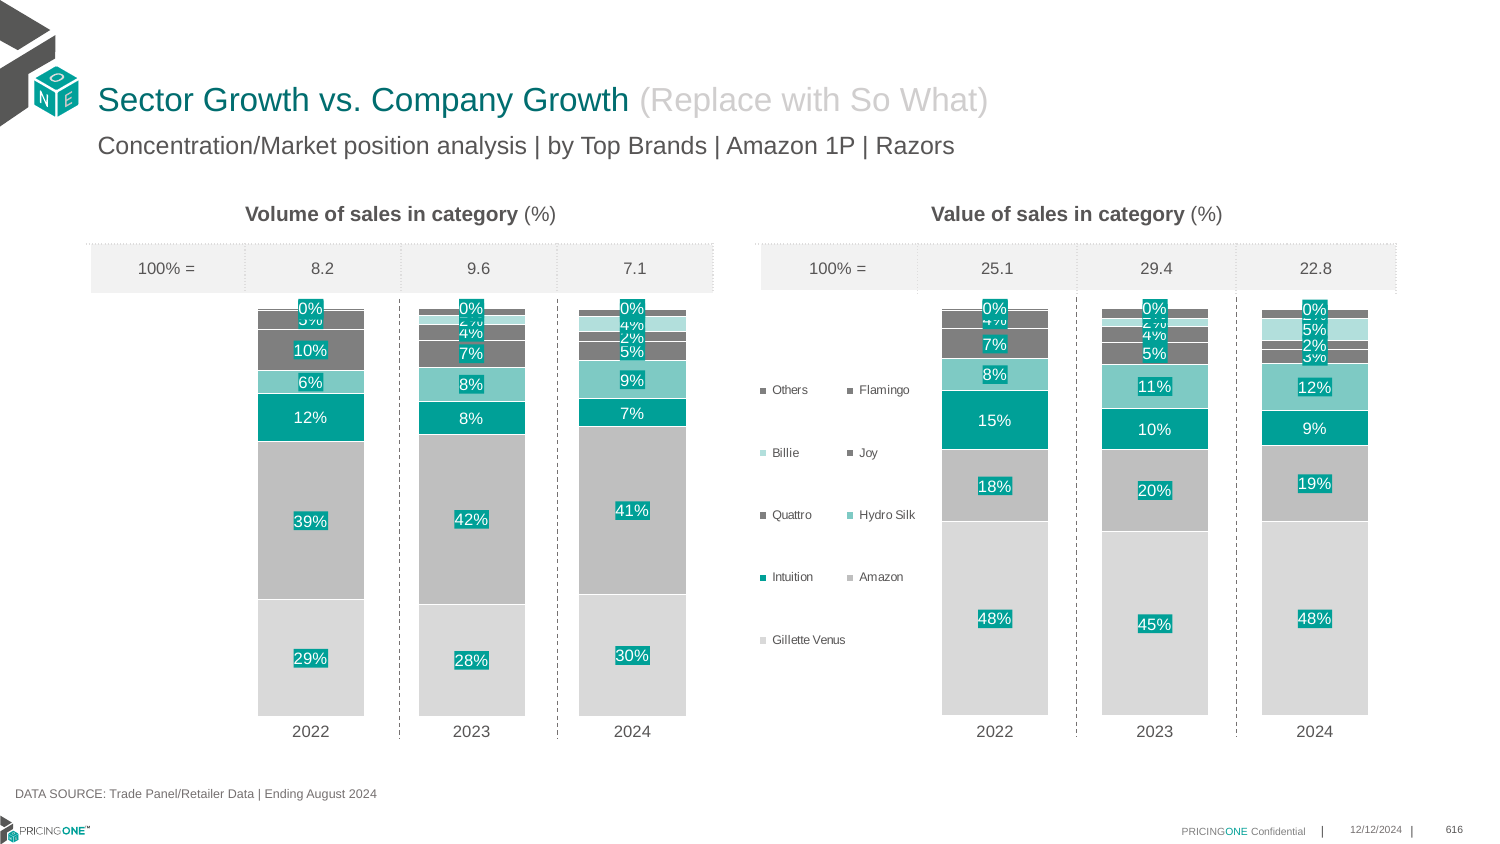

# Sector Growth vs. Company Growth (Replace with So What)
Concentration/Market position analysis | by Top Brands | Amazon 1P | Razors
| Volume of sales in category (%) |  |  |  |
| --- | --- | --- | --- |
| 100% = | 8.2 | 9.6 | 7.1 |
| Value of sales in category (%) |  |  |  |
| --- | --- | --- | --- |
| 100% = | 25.1 | 29.4 | 22.8 |

### Chart

| Category | Gillette Venus | Amazon | Intuition | Hydro Silk | Quattro | Joy | Billie | Flamingo | Others |
|---|---|---|---|---|---|---|---|---|---|
| 2022 | 0.28552598249611 | 0.3878312336873989 | 0.11772248827532744 | 0.05571280739090912 | 0.101747401823247 | 0.04651096427796879 | 0.0 | 0.004949122049038772 | 0.0 |
| 2023 | 0.27518640033828673 | 0.415689677073218 | 0.08086551012938131 | 0.08384317300926444 | 0.06590950495479761 | 0.03929459944610561 | 0.019965749303453566 | 0.01880215741364412 | 0.0004432283318485933 |
| 2024 | 0.29959179623151544 | 0.4094212676384171 | 0.06908457332150411 | 0.0928012094593303 | 0.04646989901306949 | 0.024315827882557855 | 0.03764647377836849 | 0.01839952975465607 | 0.002269422920581161 |

### Chart

| Category | Gillette Venus | Amazon | Intuition | Hydro Silk | Quattro | Joy | Billie | Flamingo | Others |
|---|---|---|---|---|---|---|---|---|---|
| 2022 | 0.47612400660365867 | 0.1761575635289806 | 0.14640181754793336 | 0.07667520390224453 | 0.07377105380338844 | 0.04493974673385701 | 0.0 | 0.005930607879937361 | 0.0 |
| 2023 | 0.4516440578622776 | 0.20210495459908517 | 0.1002006656731842 | 0.10803397051240937 | 0.05382391838997037 | 0.039291072487377746 | 0.020553564749049485 | 0.022449489202275682 | 0.0018983065243703572 |
| 2024 | 0.4761063710746397 | 0.18616766352336636 | 0.08572752782300641 | 0.11714842995234212 | 0.03319495761895736 | 0.022901331990657917 | 0.05336463962752332 | 0.02087662095809168 | 0.004512457431415106 |
DATA SOURCE: Trade Panel/Retailer Data | Ending August 2024

12/12/2024
616